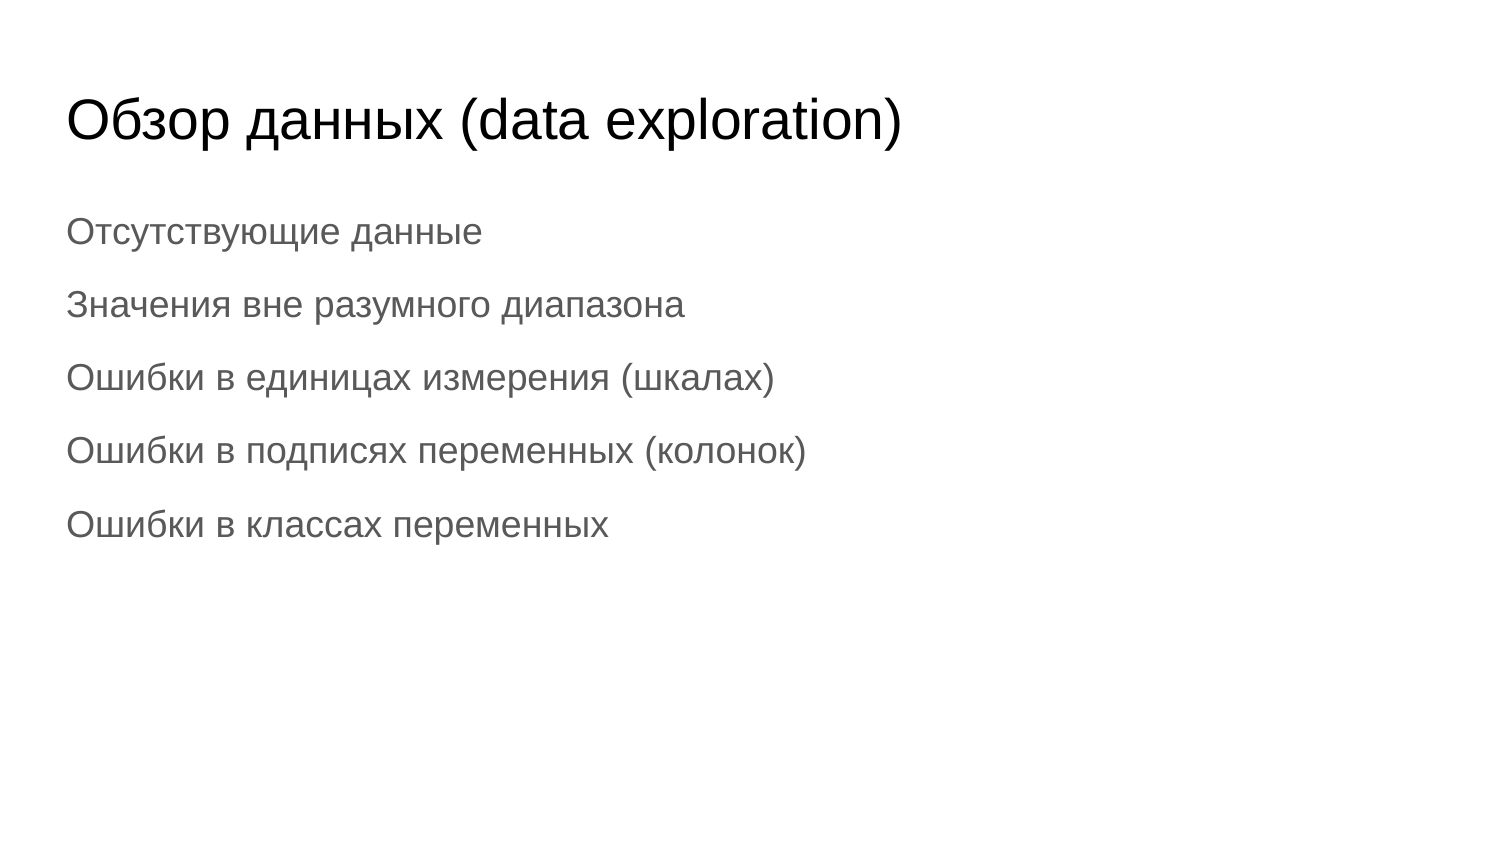

# Обзор данных (data exploration)
Отсутствующие данные
Значения вне разумного диапазона
Ошибки в единицах измерения (шкалах)
Ошибки в подписях переменных (колонок)
Ошибки в классах переменных